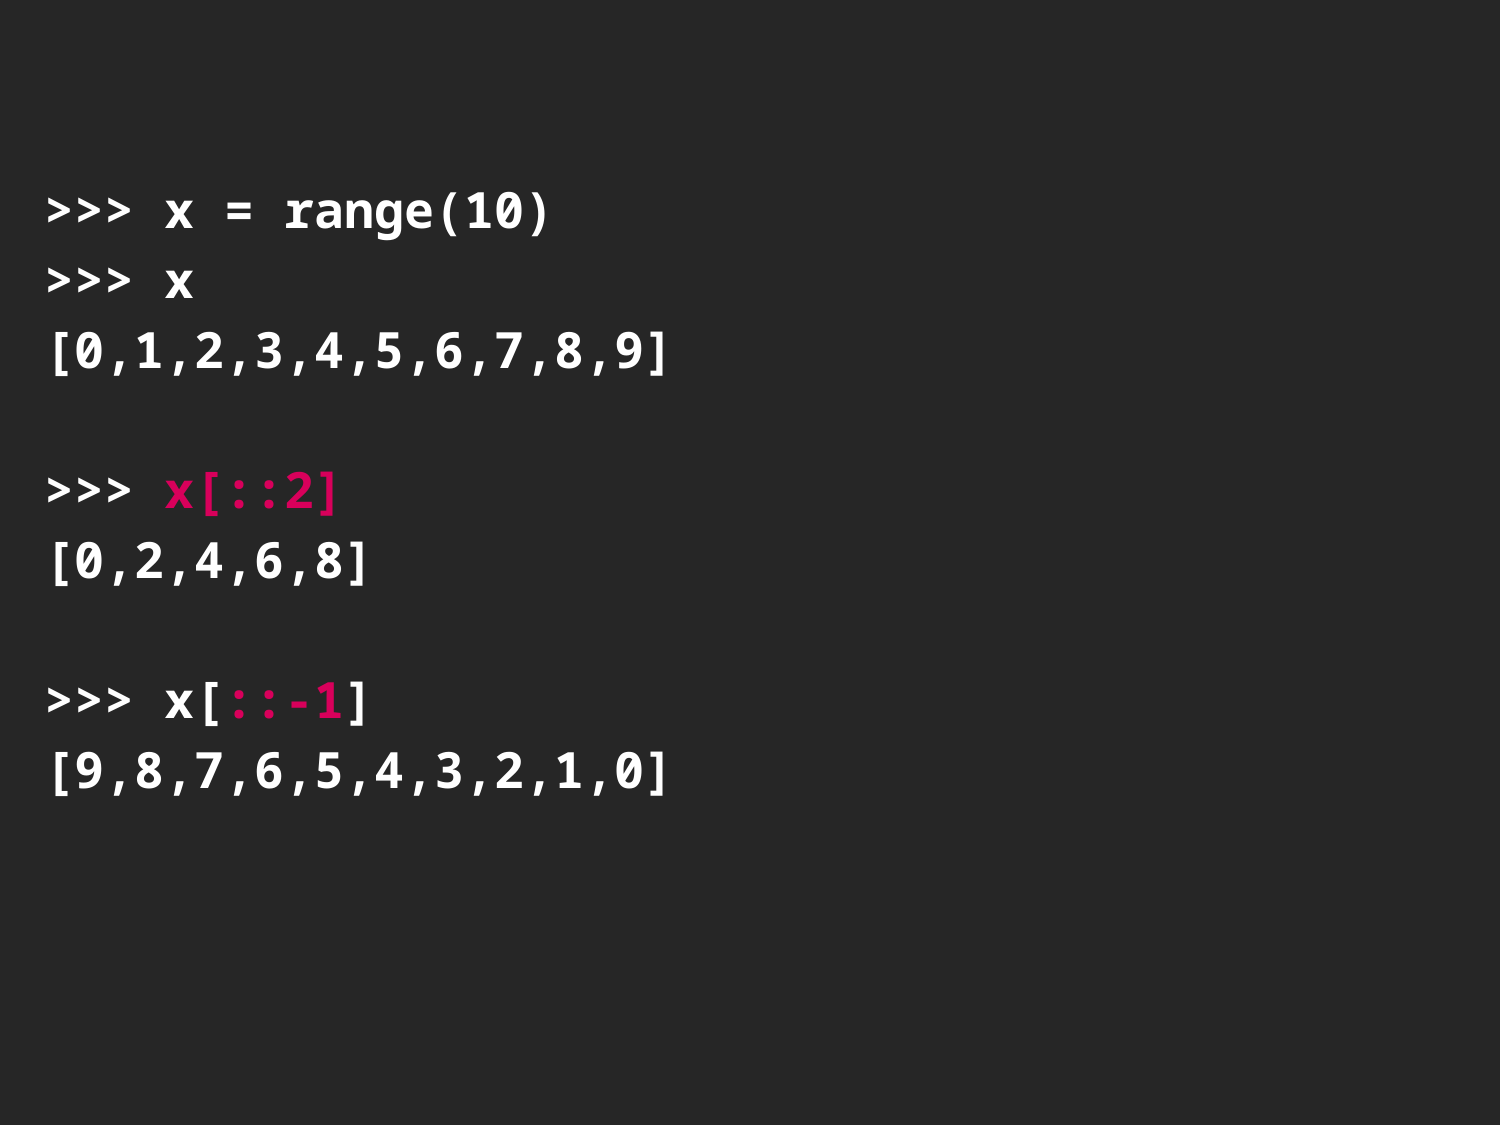

>>> x = range(10)
>>> x
[0,1,2,3,4,5,6,7,8,9]

>>> x[::2]
[0,2,4,6,8]

>>> x[::-1]
[9,8,7,6,5,4,3,2,1,0]